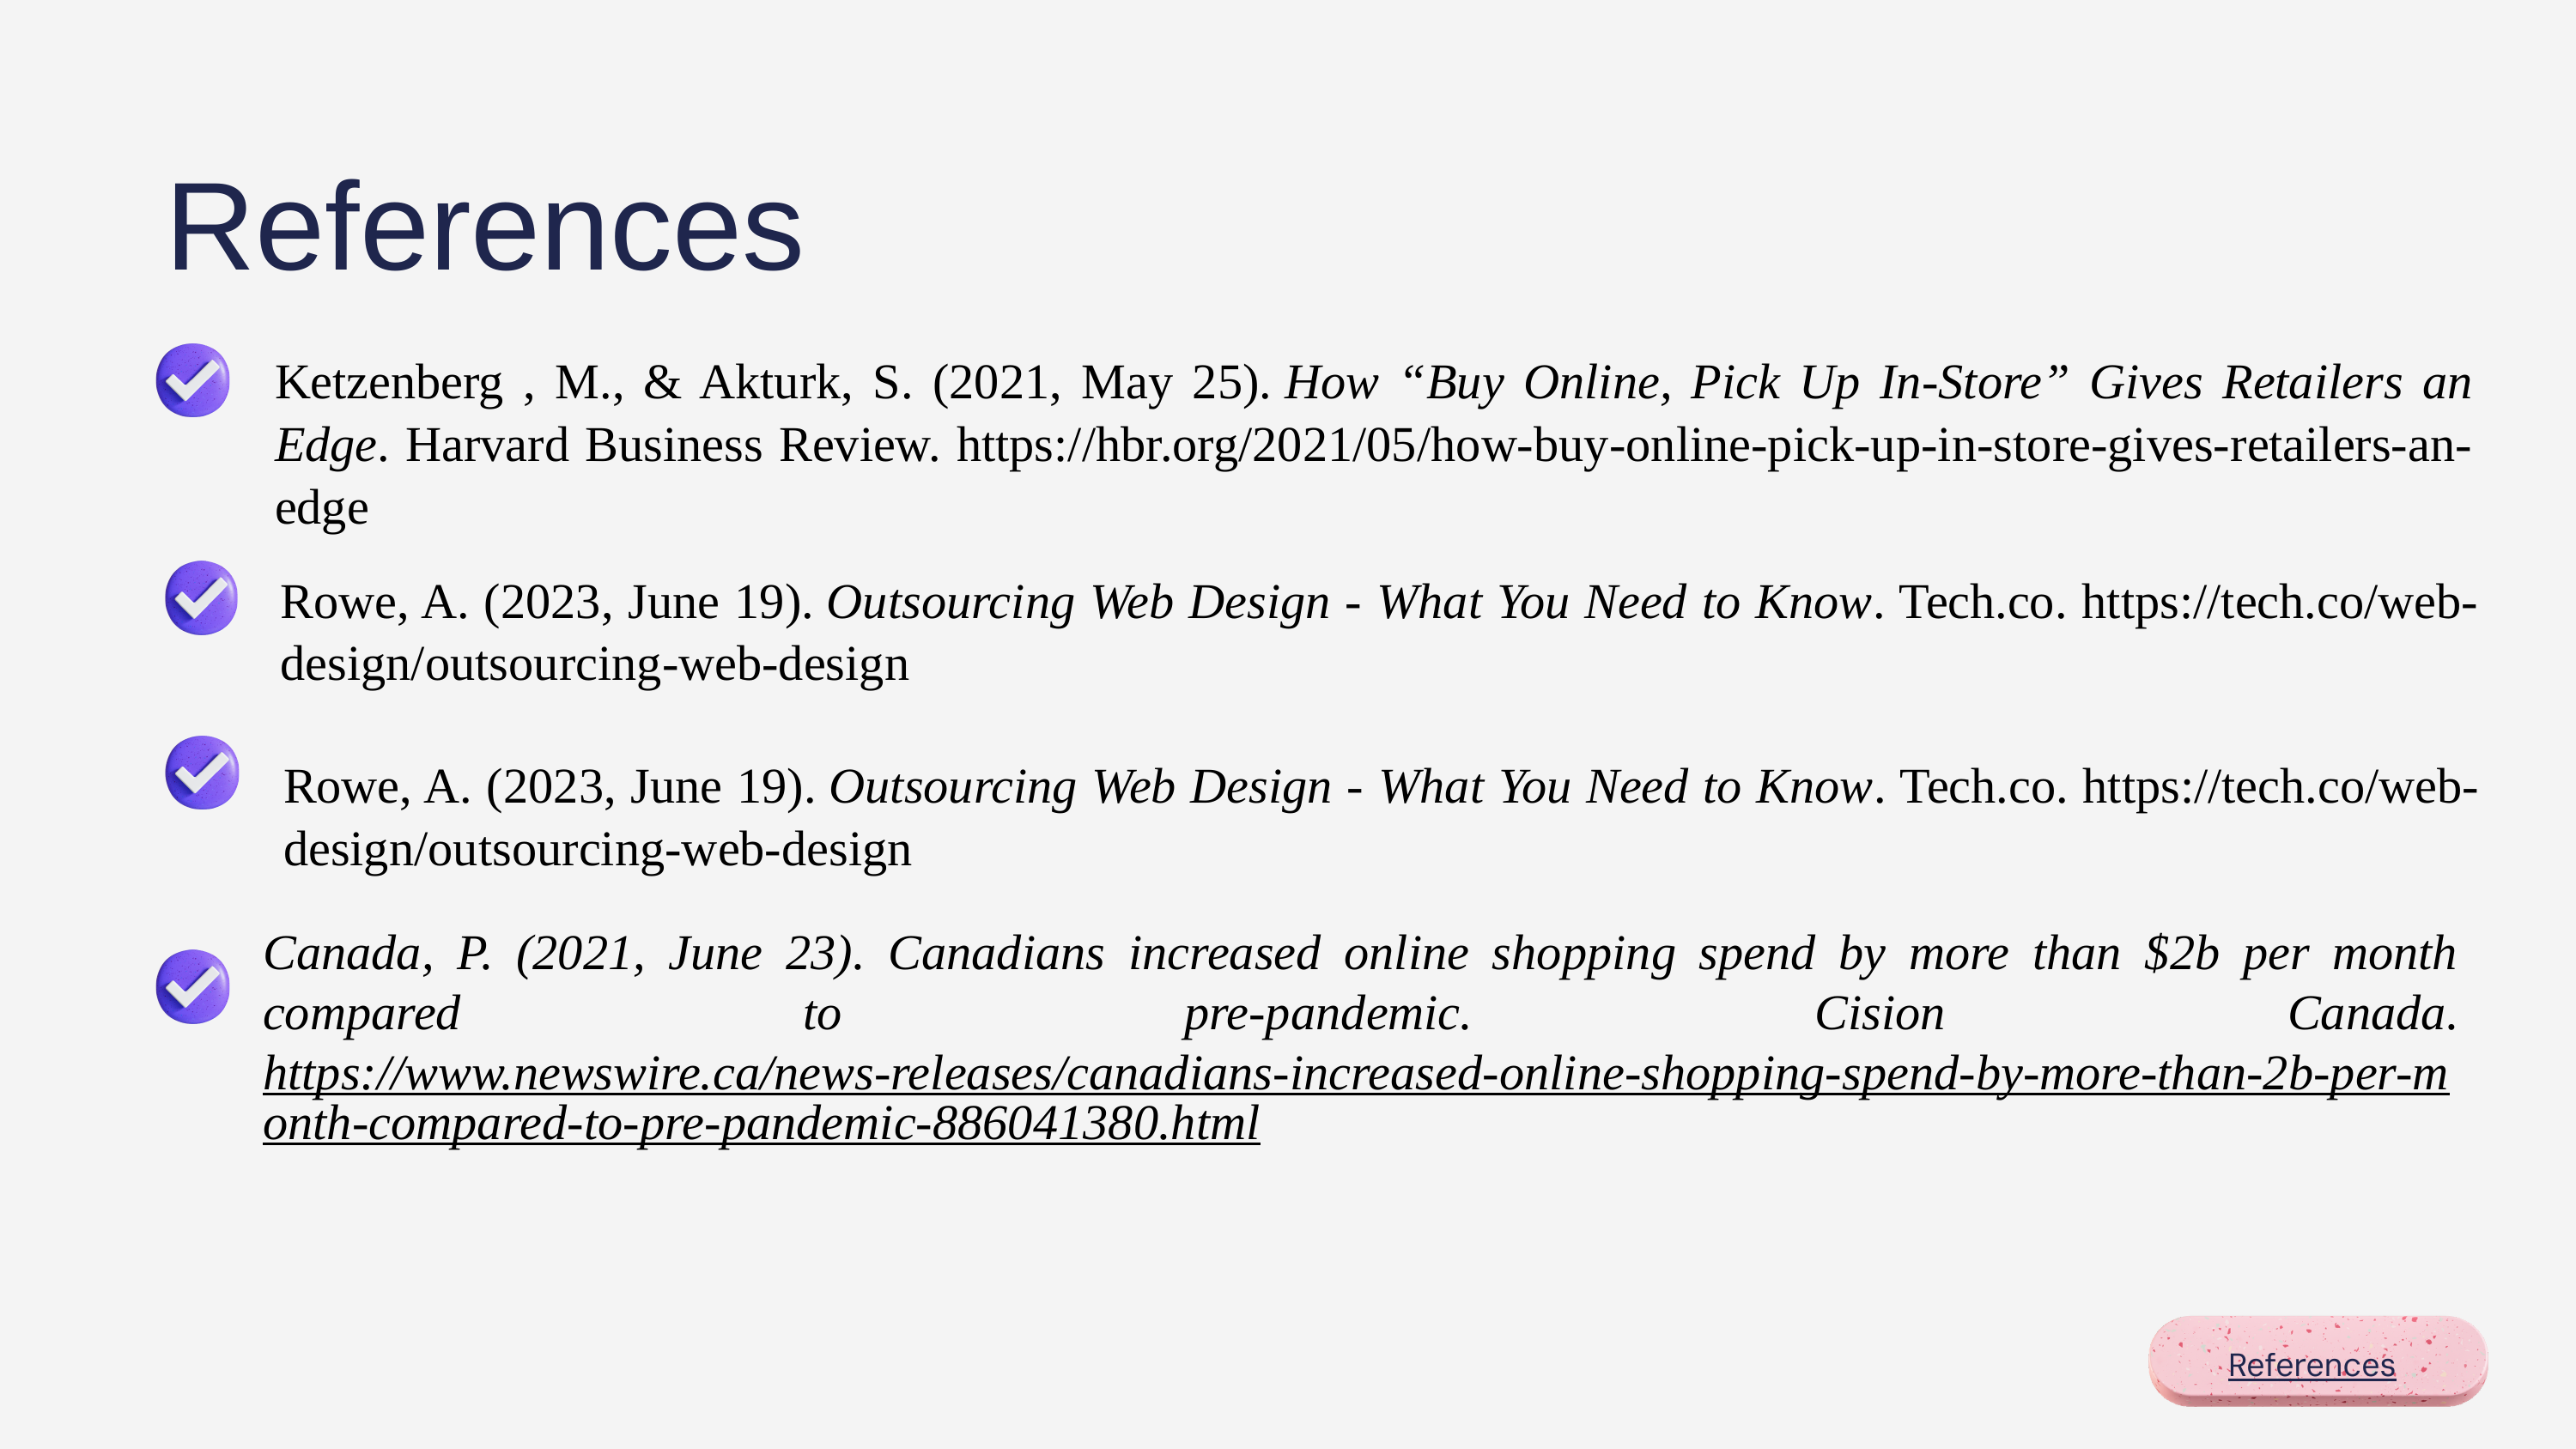

References

Ketzenberg , M., & Akturk, S. (2021, May 25). How “Buy Online, Pick Up In-Store” Gives Retailers an Edge. Harvard Business Review. https://hbr.org/2021/05/how-buy-online-pick-up-in-store-gives-retailers-an-edge

Rowe, A. (2023, June 19). Outsourcing Web Design - What You Need to Know. Tech.co. https://tech.co/web-design/outsourcing-web-design

Rowe, A. (2023, June 19). Outsourcing Web Design - What You Need to Know. Tech.co. https://tech.co/web-design/outsourcing-web-design
Canada, P. (2021, June 23). Canadians increased online shopping spend by more than $2b per month compared to pre-pandemic. Cision Canada. https://www.newswire.ca/news-releases/canadians-increased-online-shopping-spend-by-more-than-2b-per-month-compared-to-pre-pandemic-886041380.html

References